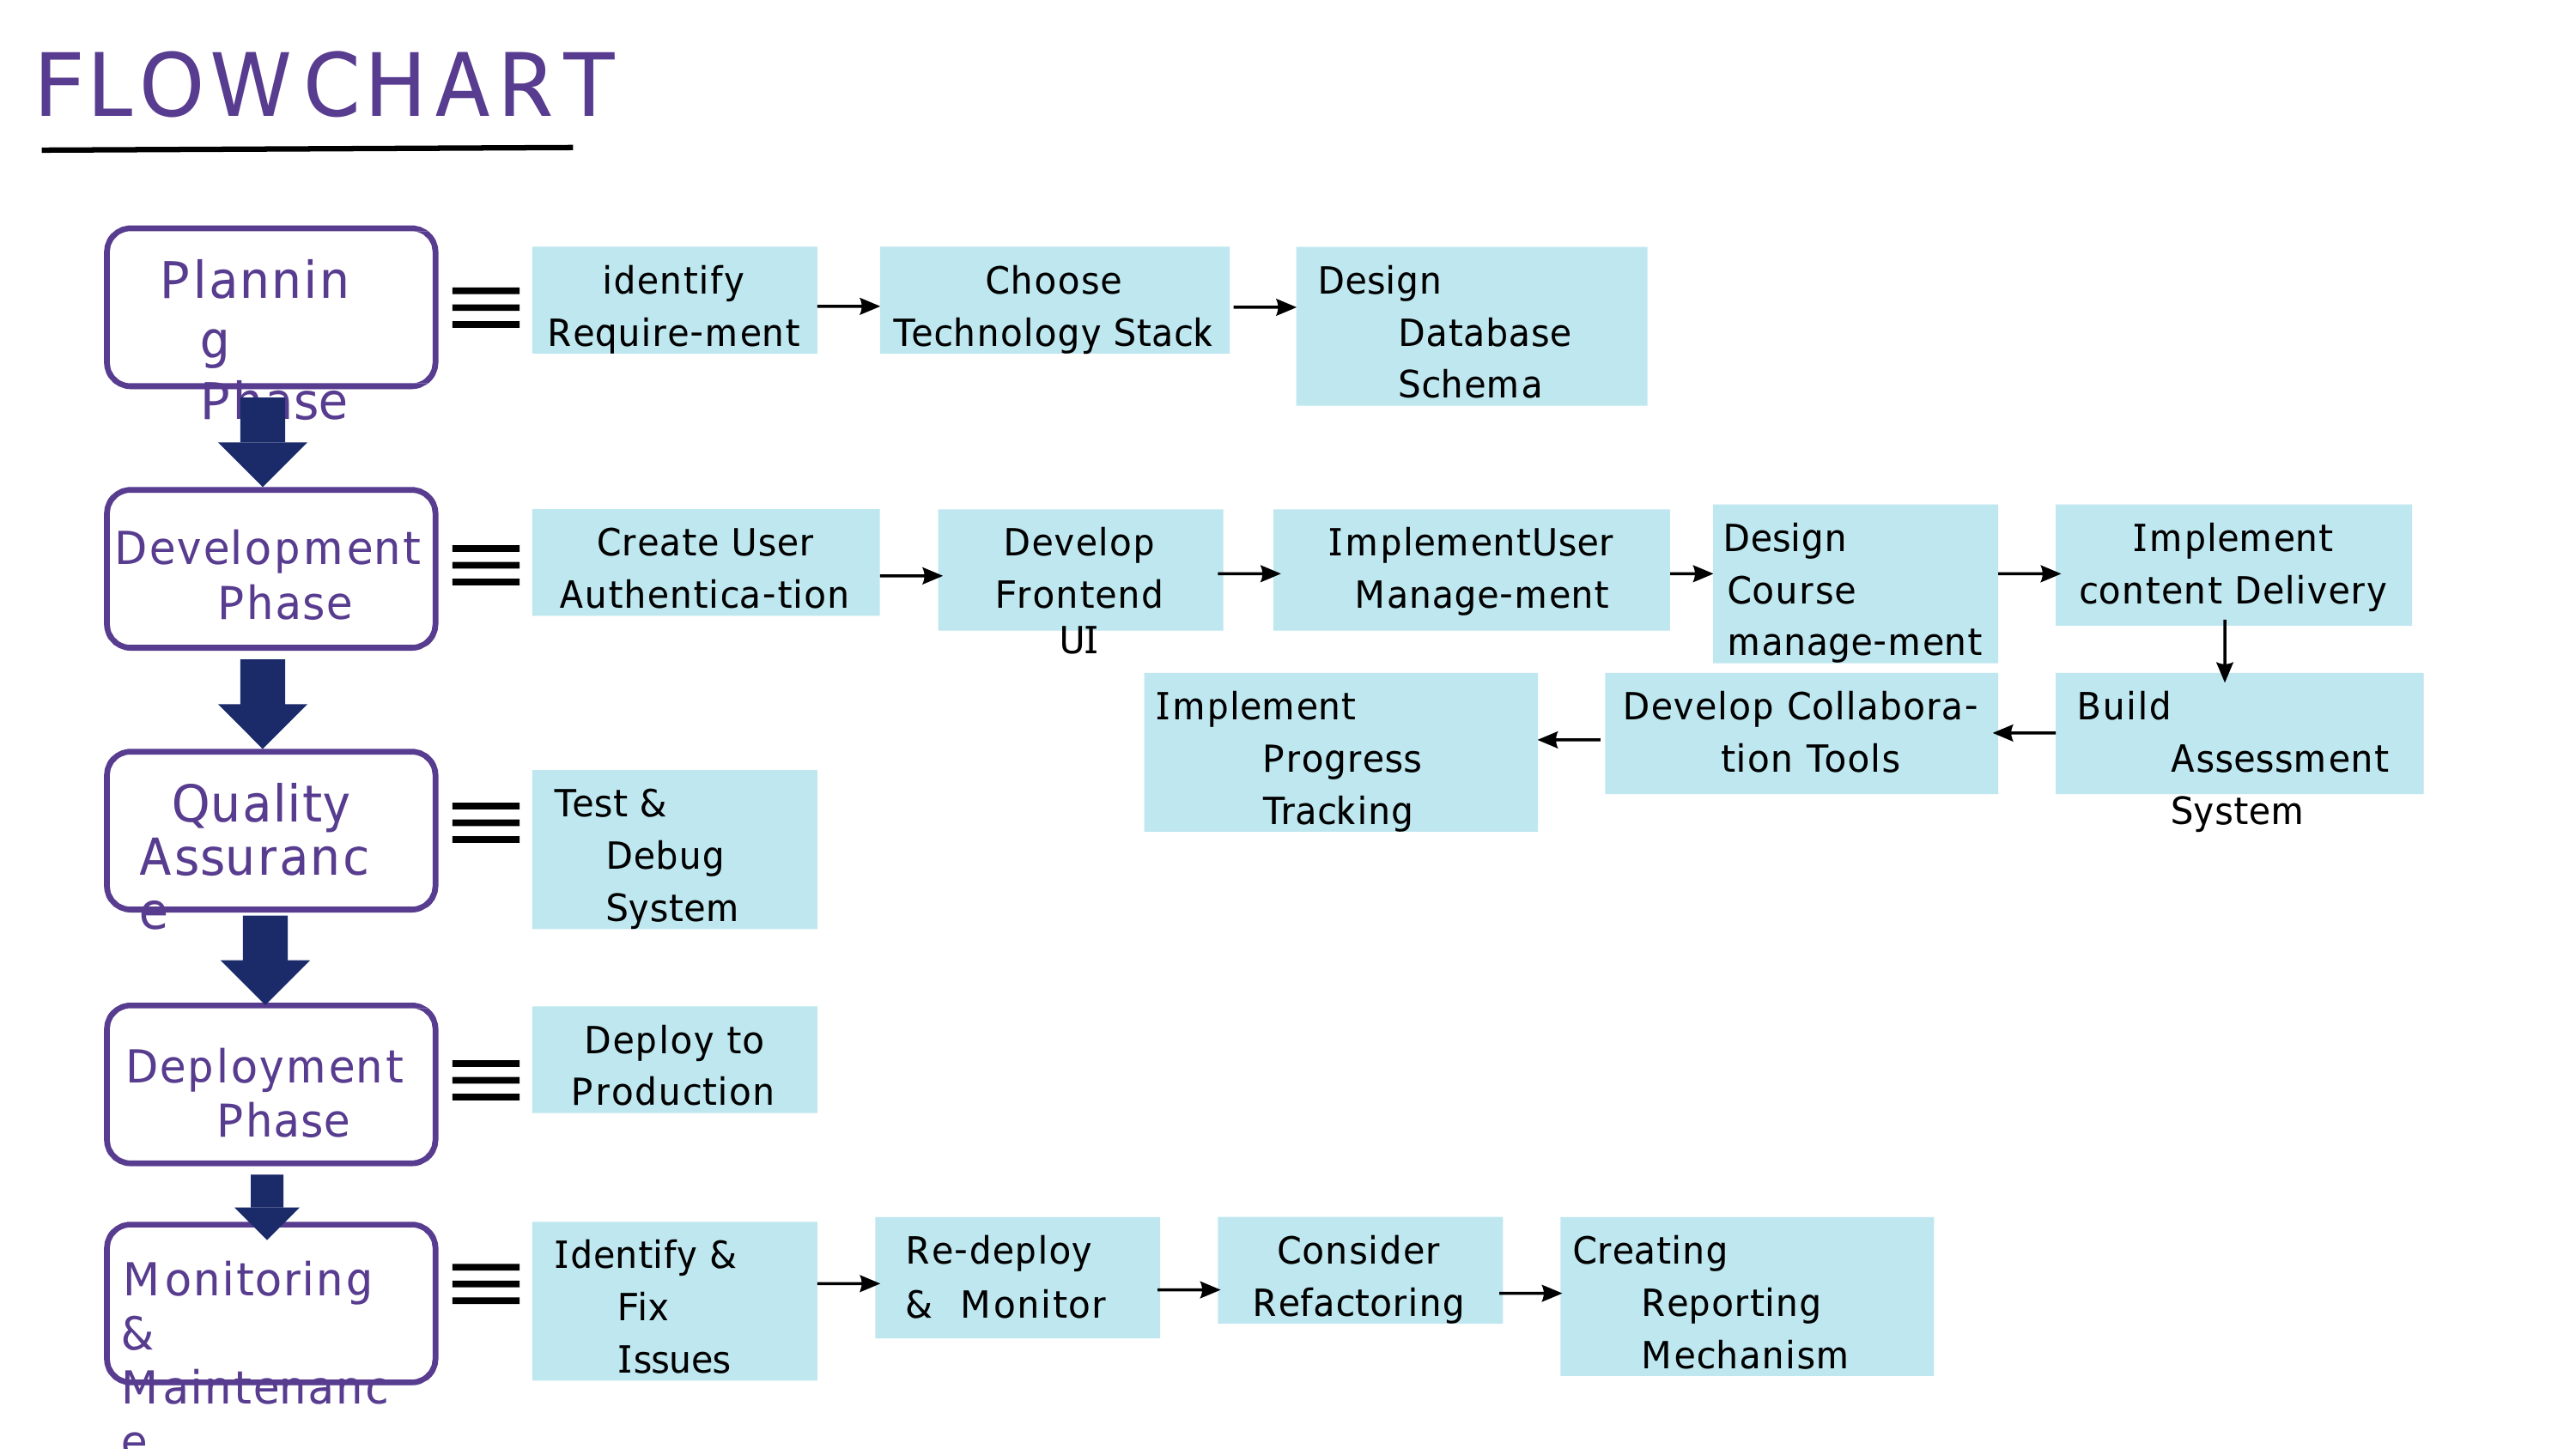

# FLOWCHART

Planning  Phase
identify
Require-ment
Choose
Technology Stack
Design Database  Schema

Design Course  manage-ment

Implement  content Delivery
Create User  Authentica-tion

ImplementUser  Manage-ment
Develop
Frontend UI
Development  Phase

Implement Progress  Tracking

Develop Collabora-  tion Tools

Build Assessment  System

Quality  Assurance
Test & Debug  System

Deploy to  Production
Deployment  Phase

Re-deploy
&   Monitor
Consider  Refactoring
Creating Reporting  Mechanism

Identify & Fix  Issues
Monitoring &  Maintenance